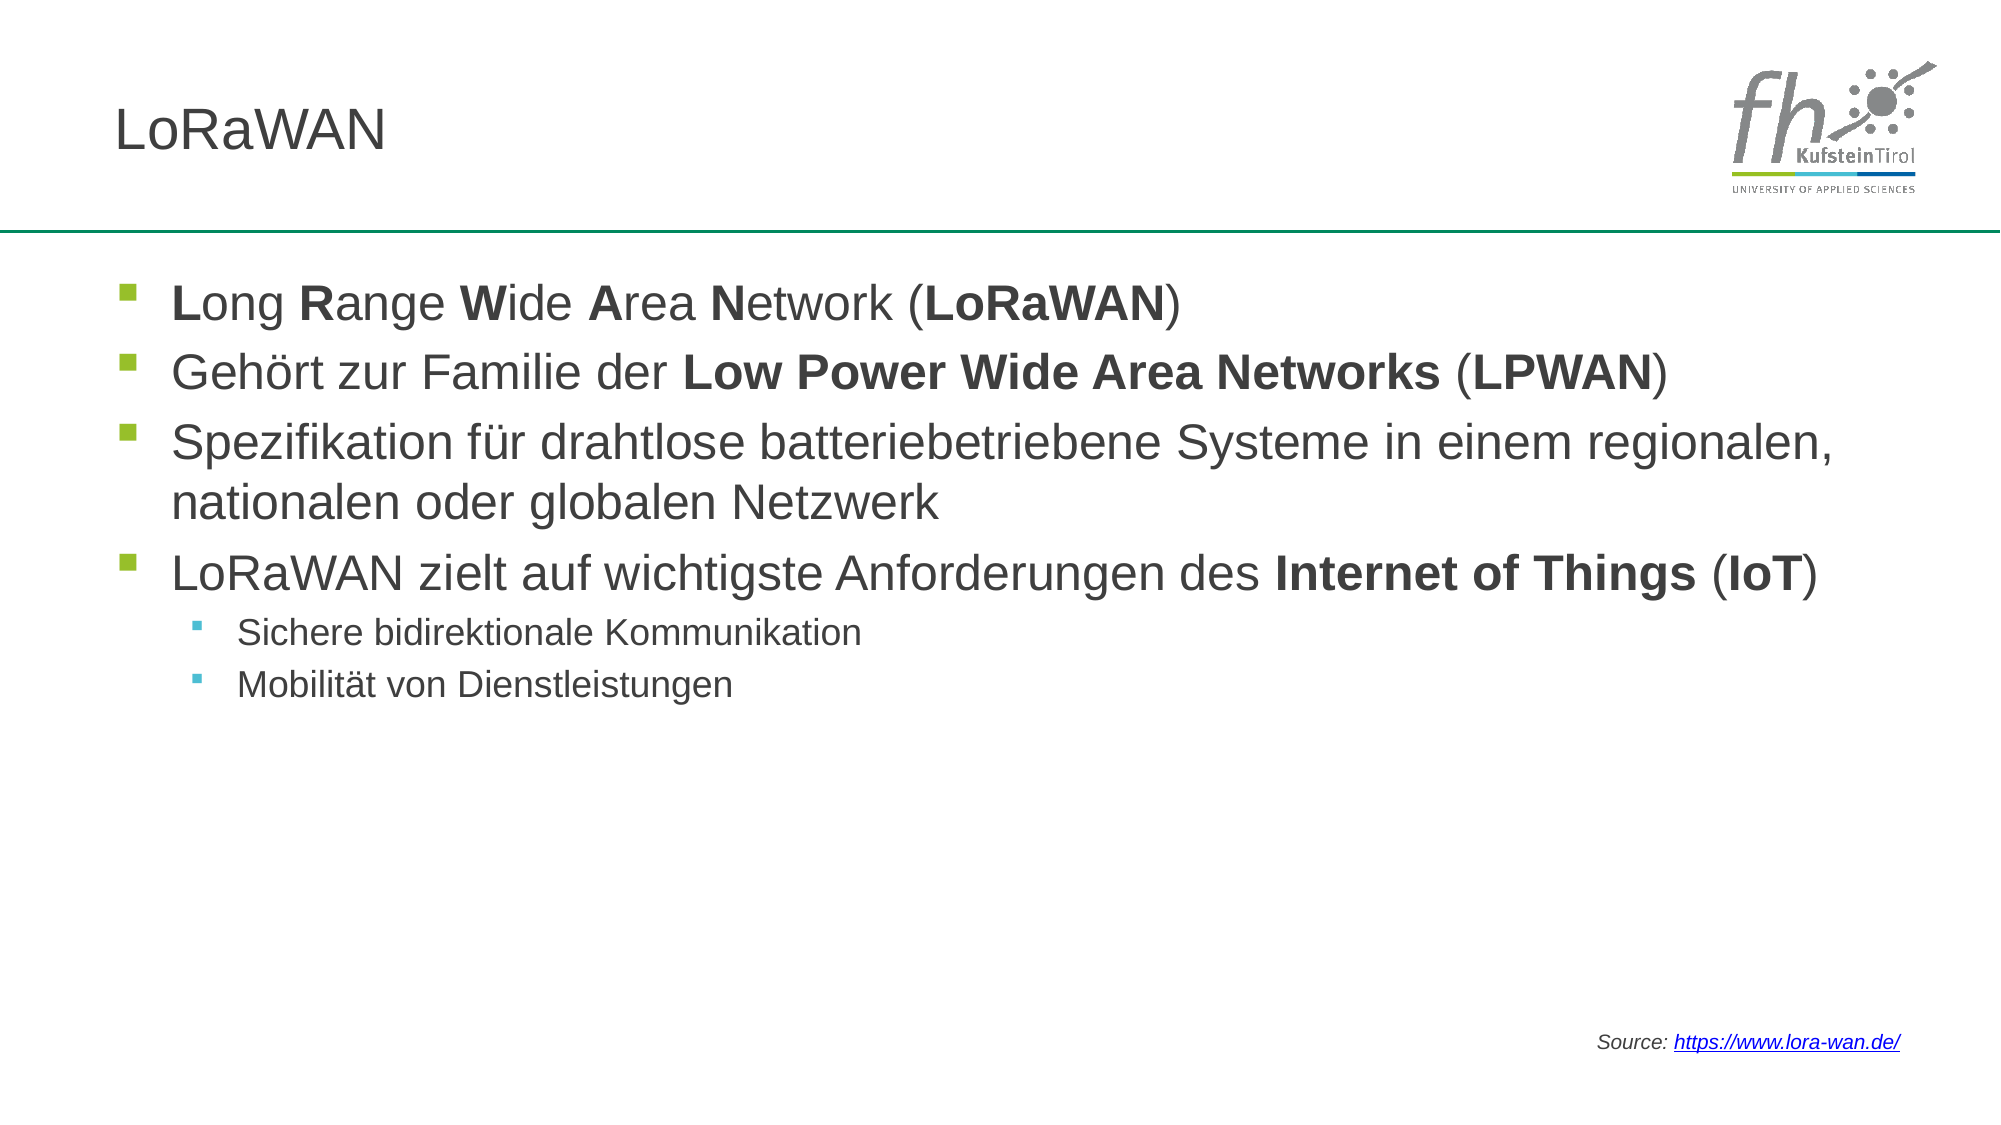

# LoRaWAN
Long Range Wide Area Network (LoRaWAN)
Gehört zur Familie der Low Power Wide Area Networks (LPWAN)
Spezifikation für drahtlose batteriebetriebene Systeme in einem regionalen, nationalen oder globalen Netzwerk
LoRaWAN zielt auf wichtigste Anforderungen des Internet of Things (IoT)
Sichere bidirektionale Kommunikation
Mobilität von Dienstleistungen

Source: https://www.lora-wan.de/